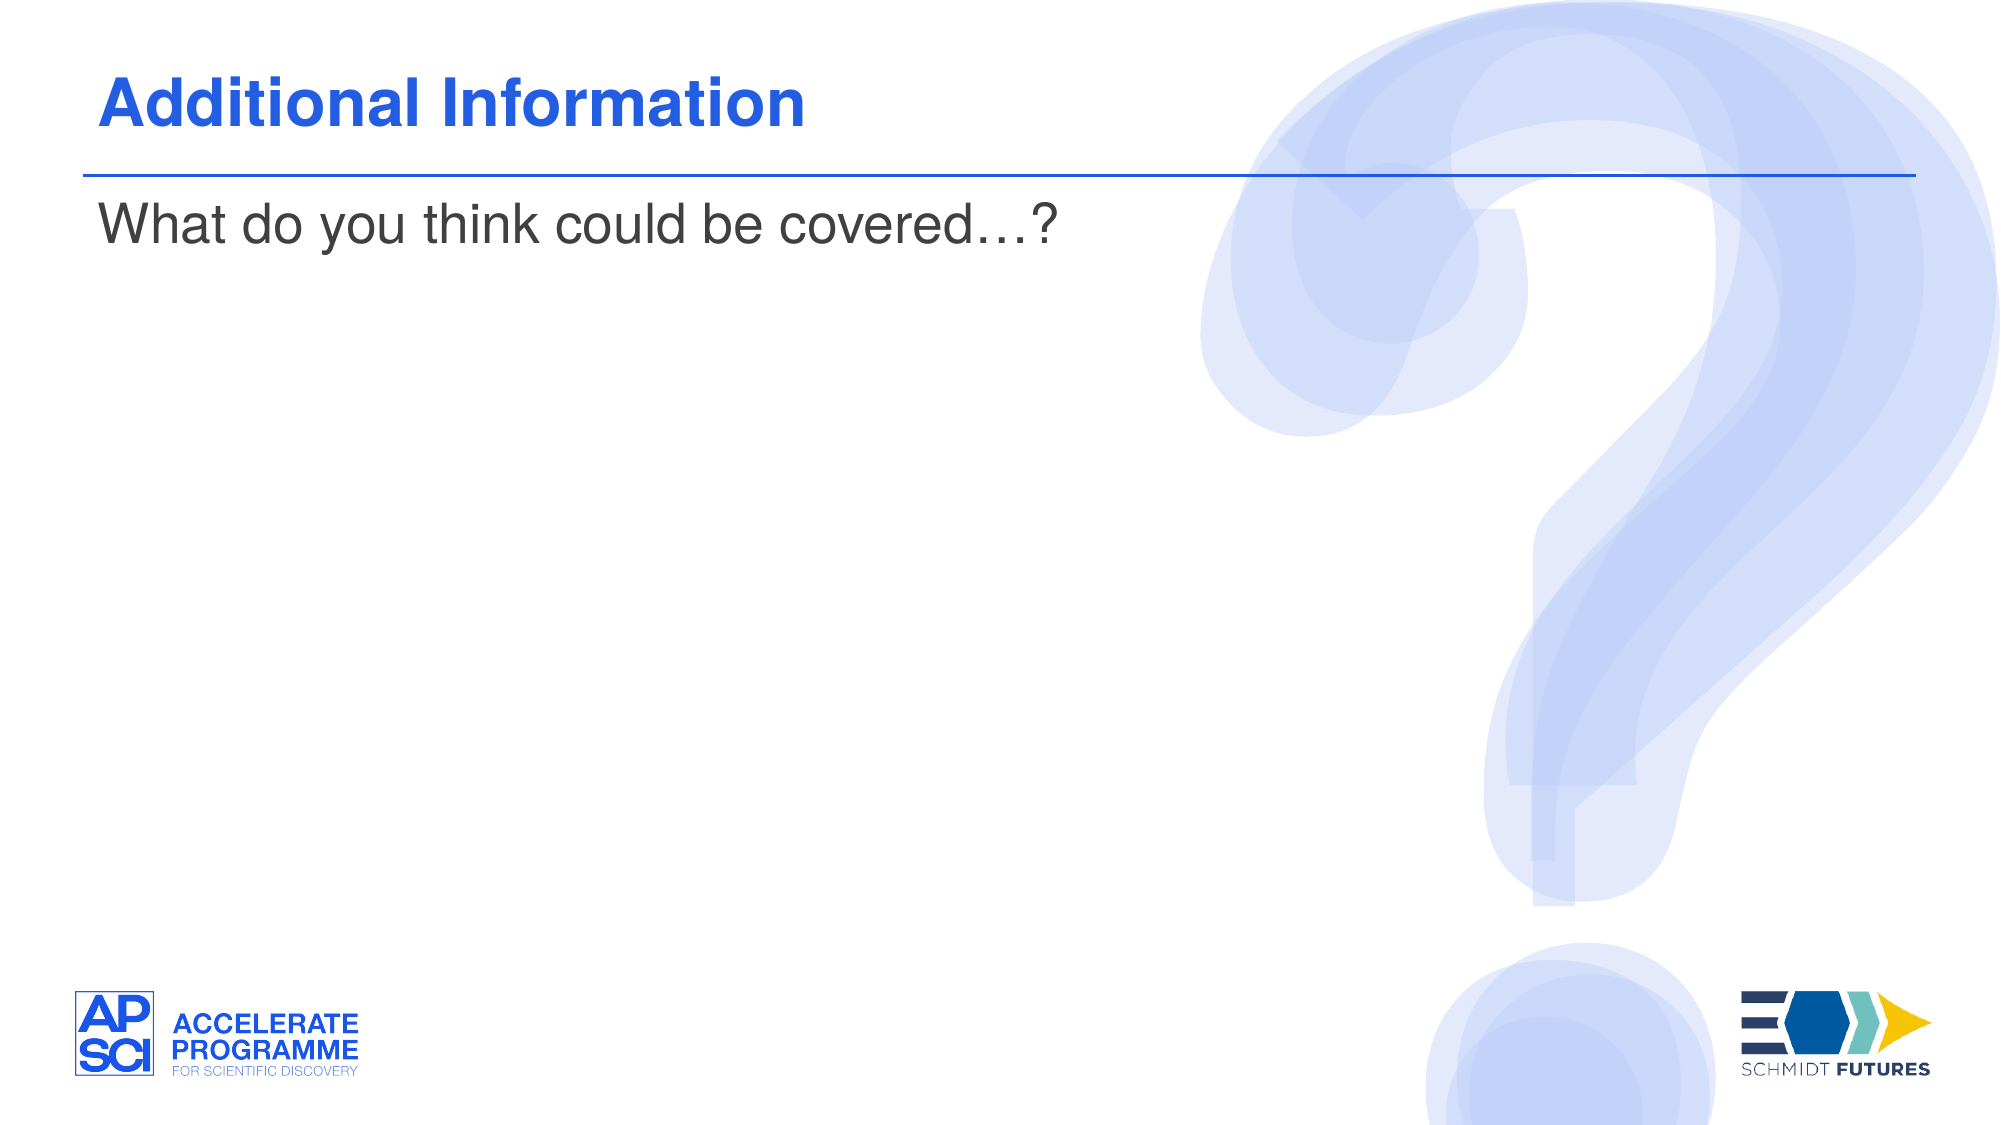

Additional Information
What do you think could be covered…?